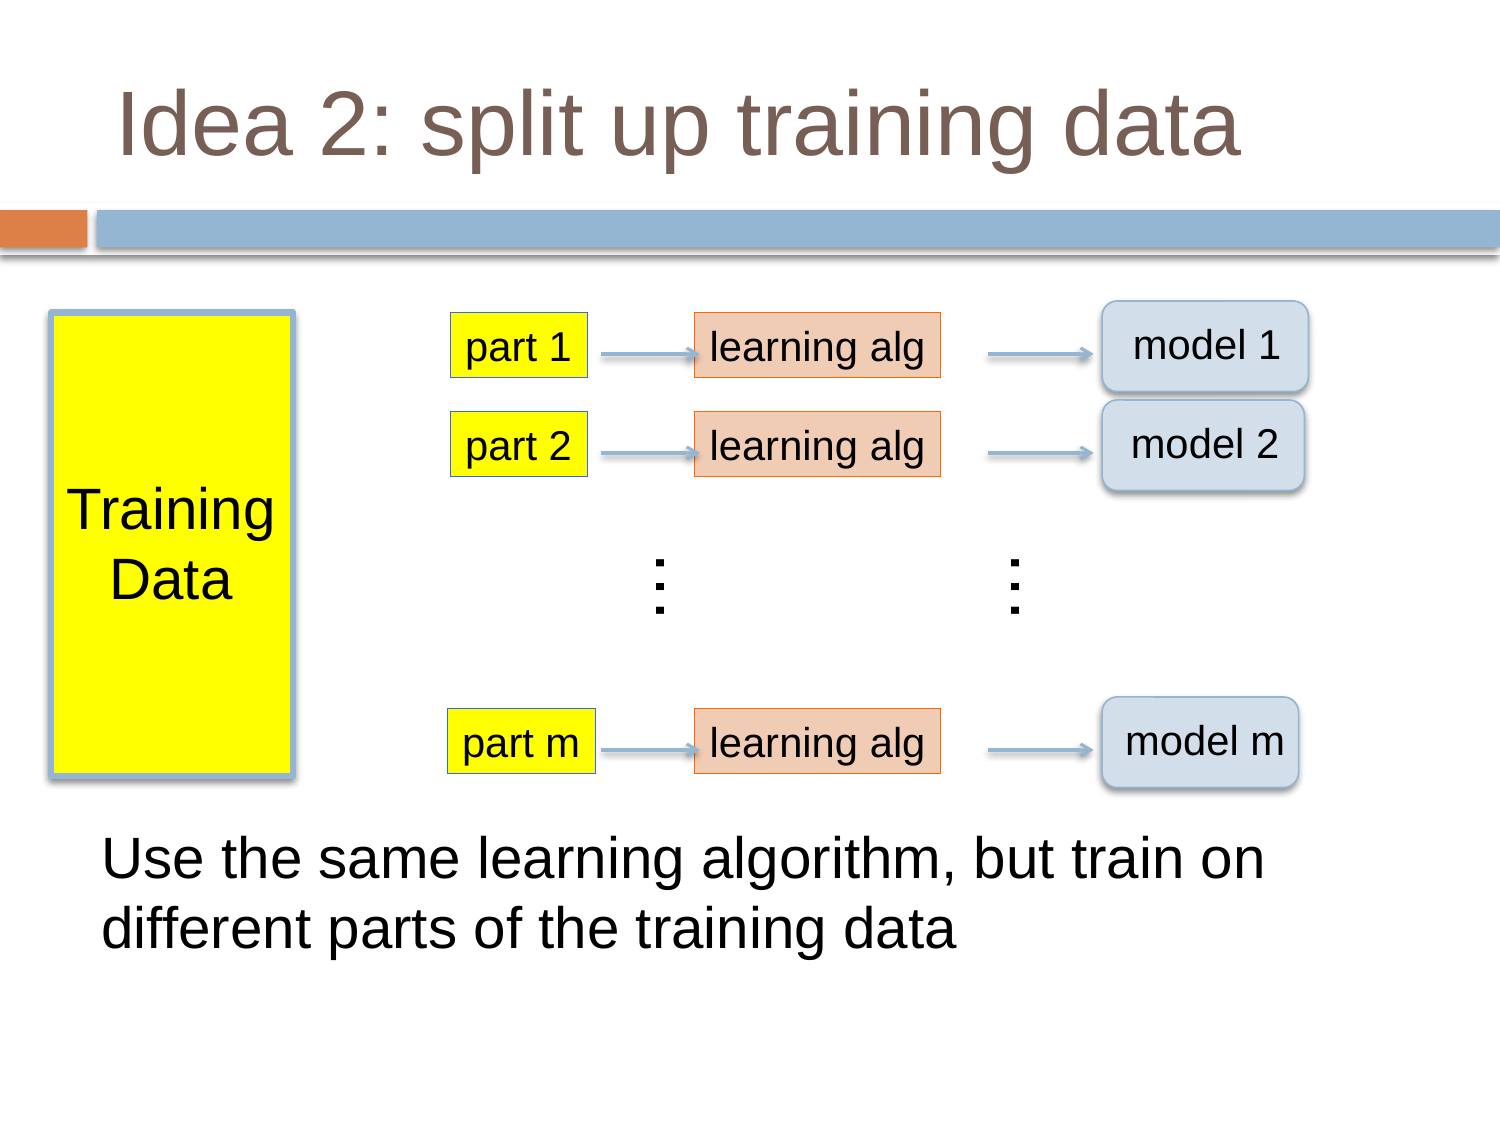

# Idea 2: split up training data

model 1

part 1
learning alg

model 2
part 2
learning alg
Training
Data
…
…

model m
part m
learning alg
Use the same learning algorithm, but train on different parts of the training data